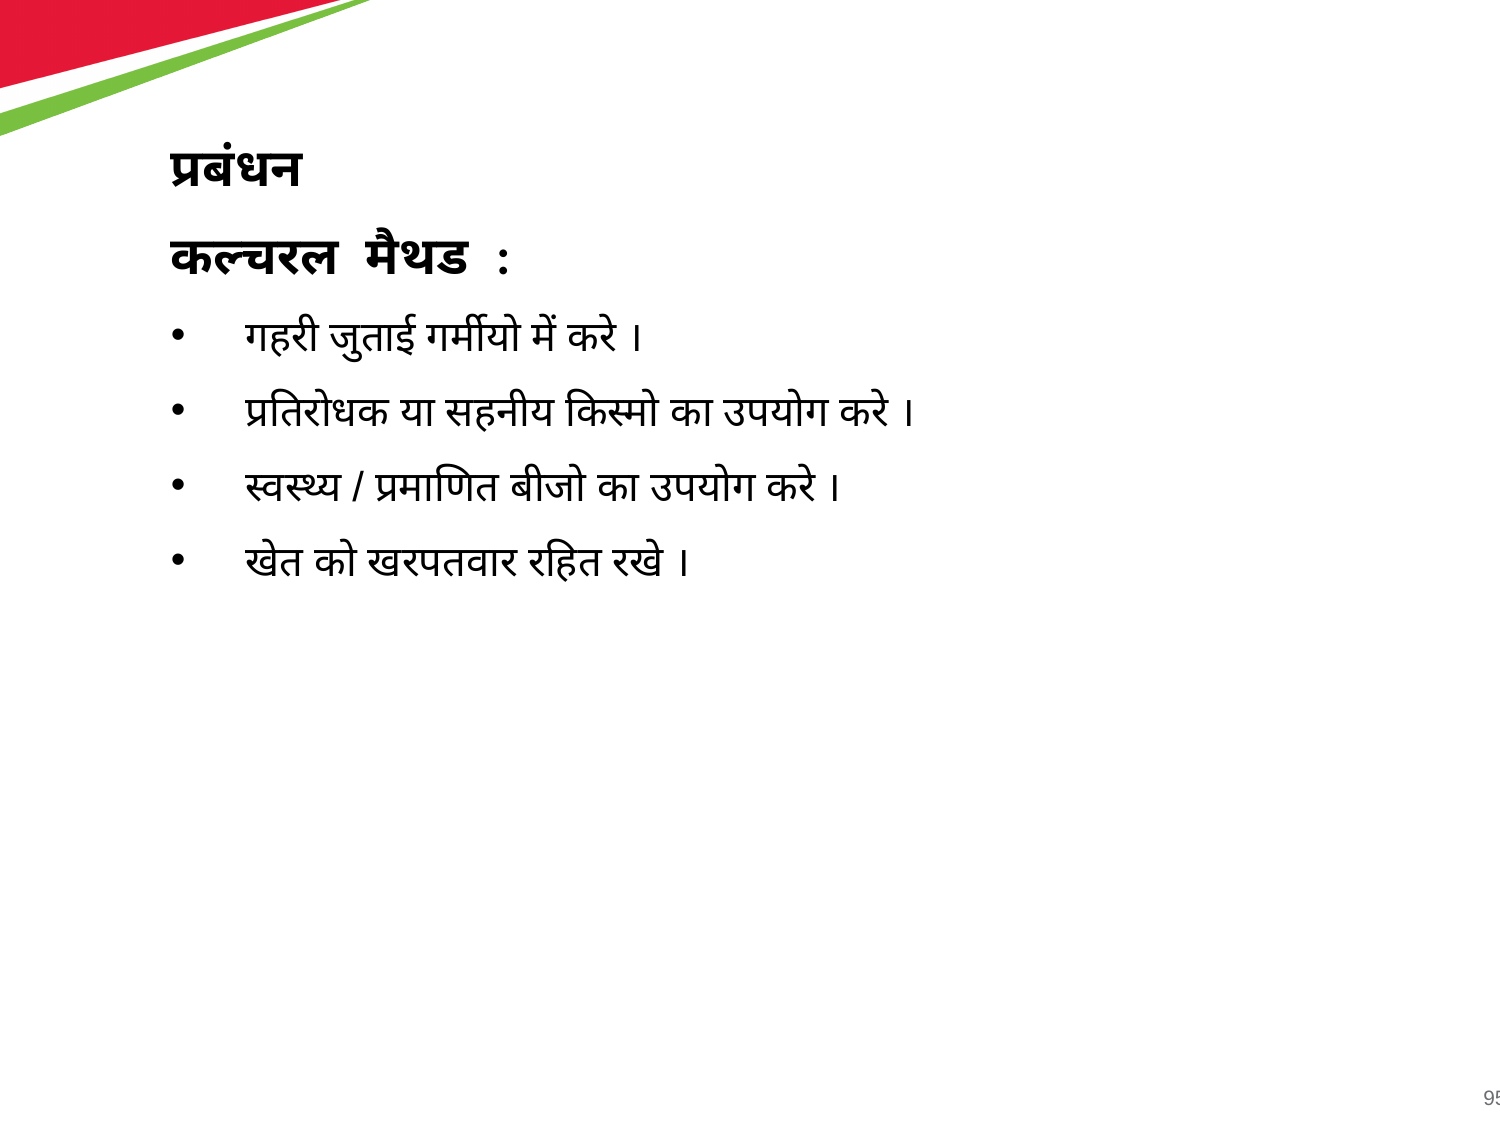

प्रबंधन
कल्चरल  मैथड  :
गहरी जुताई गर्मीयो में करे ।
प्रतिरोधक या सहनीय किस्मो का उपयोग करे ।
स्वस्थ्य / प्रमाणित बीजो का उपयोग करे ।
खेत को खरपतवार रहित रखे ।